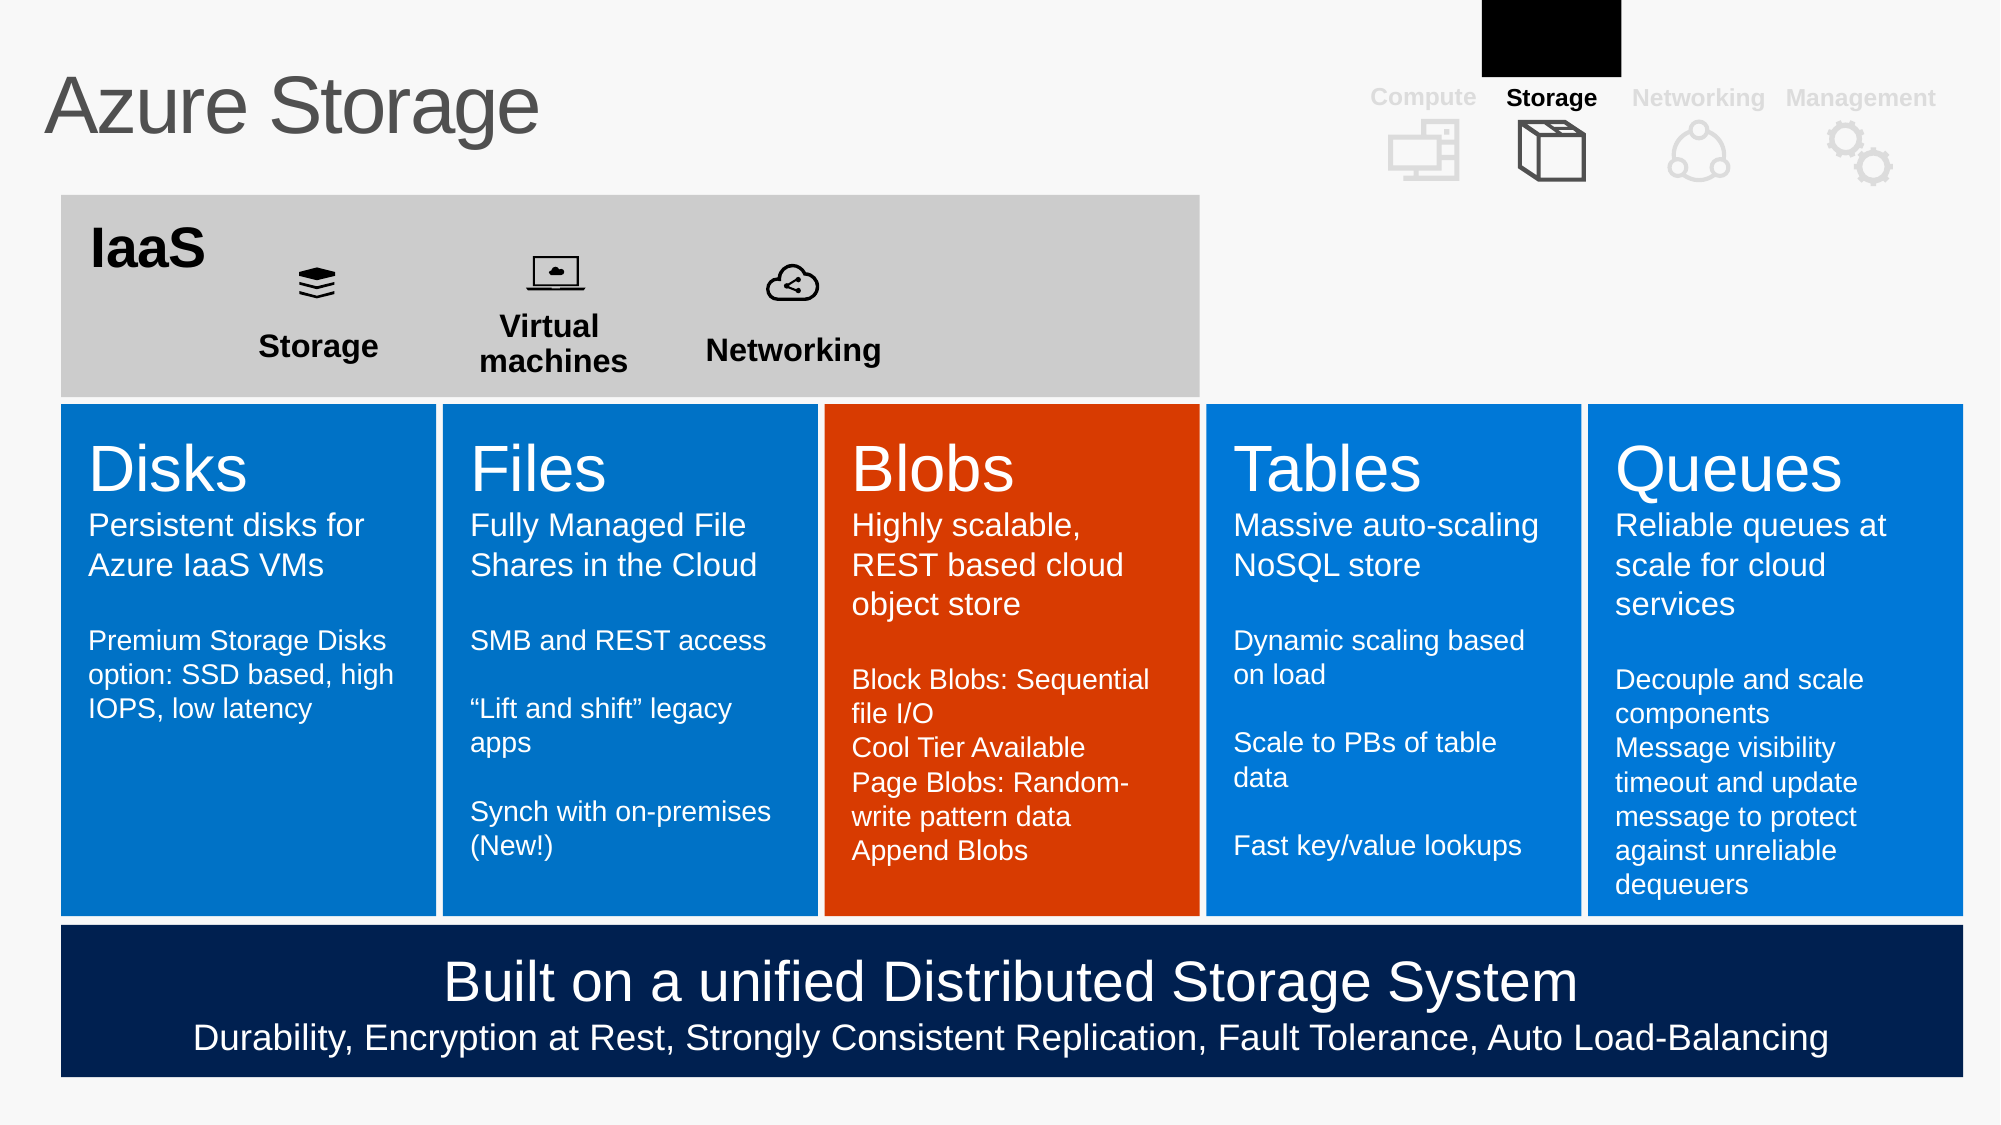

# Azure Storage
Compute

Management
Networking

Storage

IaaS

Virtual
machines

Networking

Storage
Disks
Persistent disks for Azure IaaS VMs

Premium Storage Disks option: SSD based, high IOPS, low latency
Files
Fully Managed File Shares in the Cloud

SMB and REST access

“Lift and shift” legacy apps

Synch with on-premises (New!)
Blobs
Highly scalable, REST based cloud object store

Block Blobs: Sequential file I/O
Cool Tier Available
Page Blobs: Random-write pattern data
Append Blobs

Tables
Massive auto-scaling NoSQL store

Dynamic scaling based on load

Scale to PBs of table data

Fast key/value lookups

Queues
Reliable queues at scale for cloud services

Decouple and scale components
Message visibility timeout and update message to protect against unreliable dequeuers
Built on a unified Distributed Storage System
Durability, Encryption at Rest, Strongly Consistent Replication, Fault Tolerance, Auto Load-Balancing